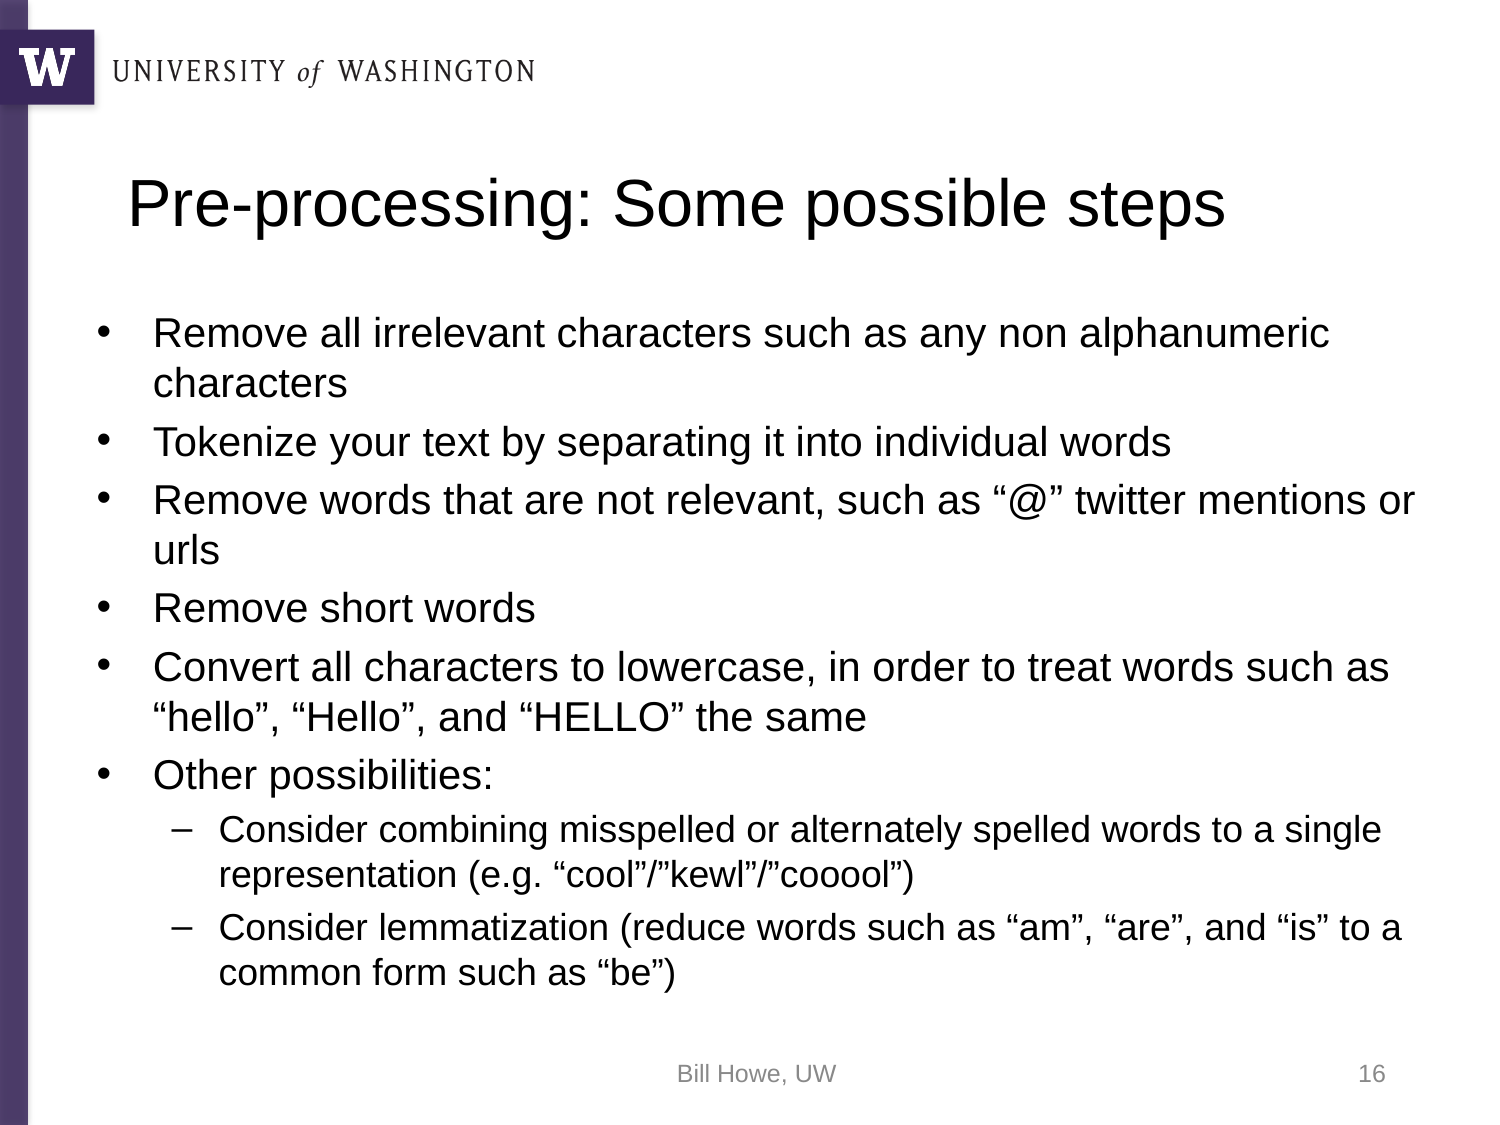

# Pre-processing: Some possible steps
Remove all irrelevant characters such as any non alphanumeric characters
Tokenize your text by separating it into individual words
Remove words that are not relevant, such as “@” twitter mentions or urls
Remove short words
Convert all characters to lowercase, in order to treat words such as “hello”, “Hello”, and “HELLO” the same
Other possibilities:
Consider combining misspelled or alternately spelled words to a single representation (e.g. “cool”/”kewl”/”cooool”)
Consider lemmatization (reduce words such as “am”, “are”, and “is” to a common form such as “be”)

Bill Howe, UW
16